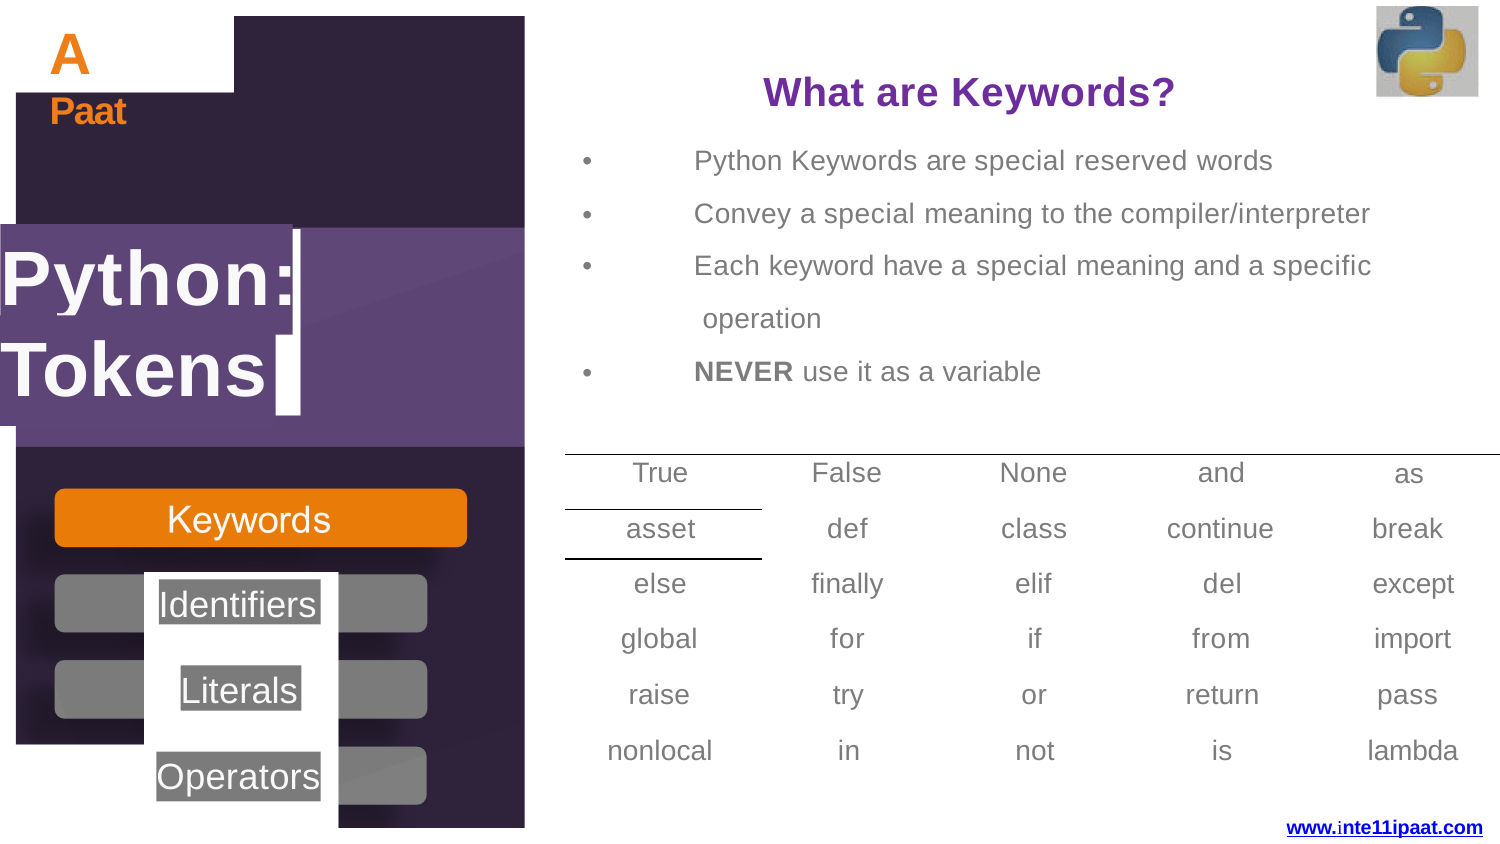

# A	Paat

What are Keywords?
Python Keywords are special reserved words  Convey a special meaning to the compiler/interpreter  Each keyword have a special meaning and a specific  operation
NEVER use it as a variable
•
•
•

Python:

Tokens
•
| True | False | None | and | as |
| --- | --- | --- | --- | --- |
| asset | def | class | continue | break |
| else | finally | elif | del | except |
| global | for | if | from | import |
| raise | try | or | return | pass |
| nonlocal | in | not | is | lambda |
Identifiers
Literals

Operators
www.inte11ipaat.com